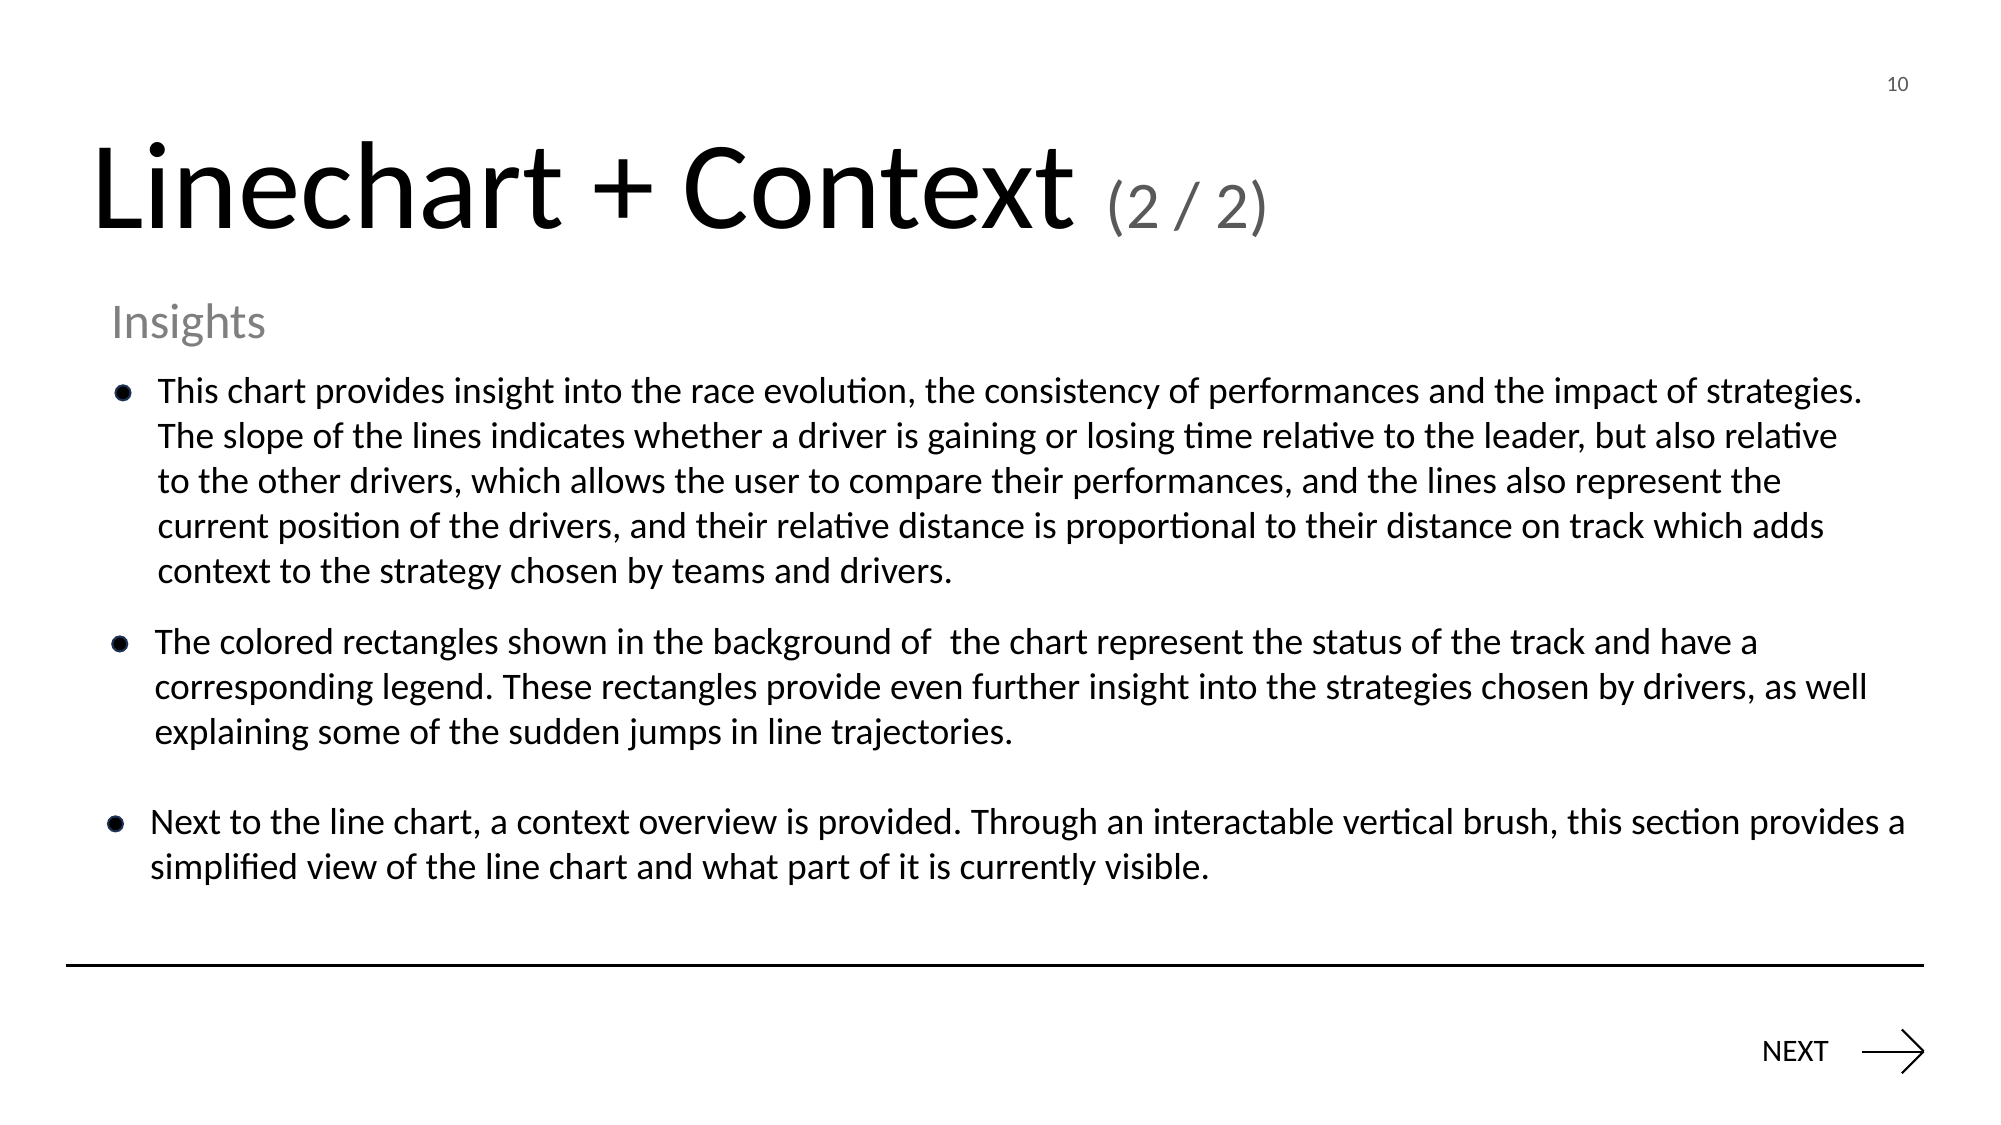

10
# Linechart + Context (2 / 2)
Insights
This chart provides insight into the race evolution, the consistency of performances and the impact of strategies. The slope of the lines indicates whether a driver is gaining or losing time relative to the leader, but also relative to the other drivers, which allows the user to compare their performances, and the lines also represent the current position of the drivers, and their relative distance is proportional to their distance on track which adds context to the strategy chosen by teams and drivers.

The colored rectangles shown in the background of  the chart represent the status of the track and have a corresponding legend. These rectangles provide even further insight into the strategies chosen by drivers, as well explaining some of the sudden jumps in line trajectories.

Next to the line chart, a context overview is provided. Through an interactable vertical brush, this section provides a simplified view of the line chart and what part of it is currently visible.